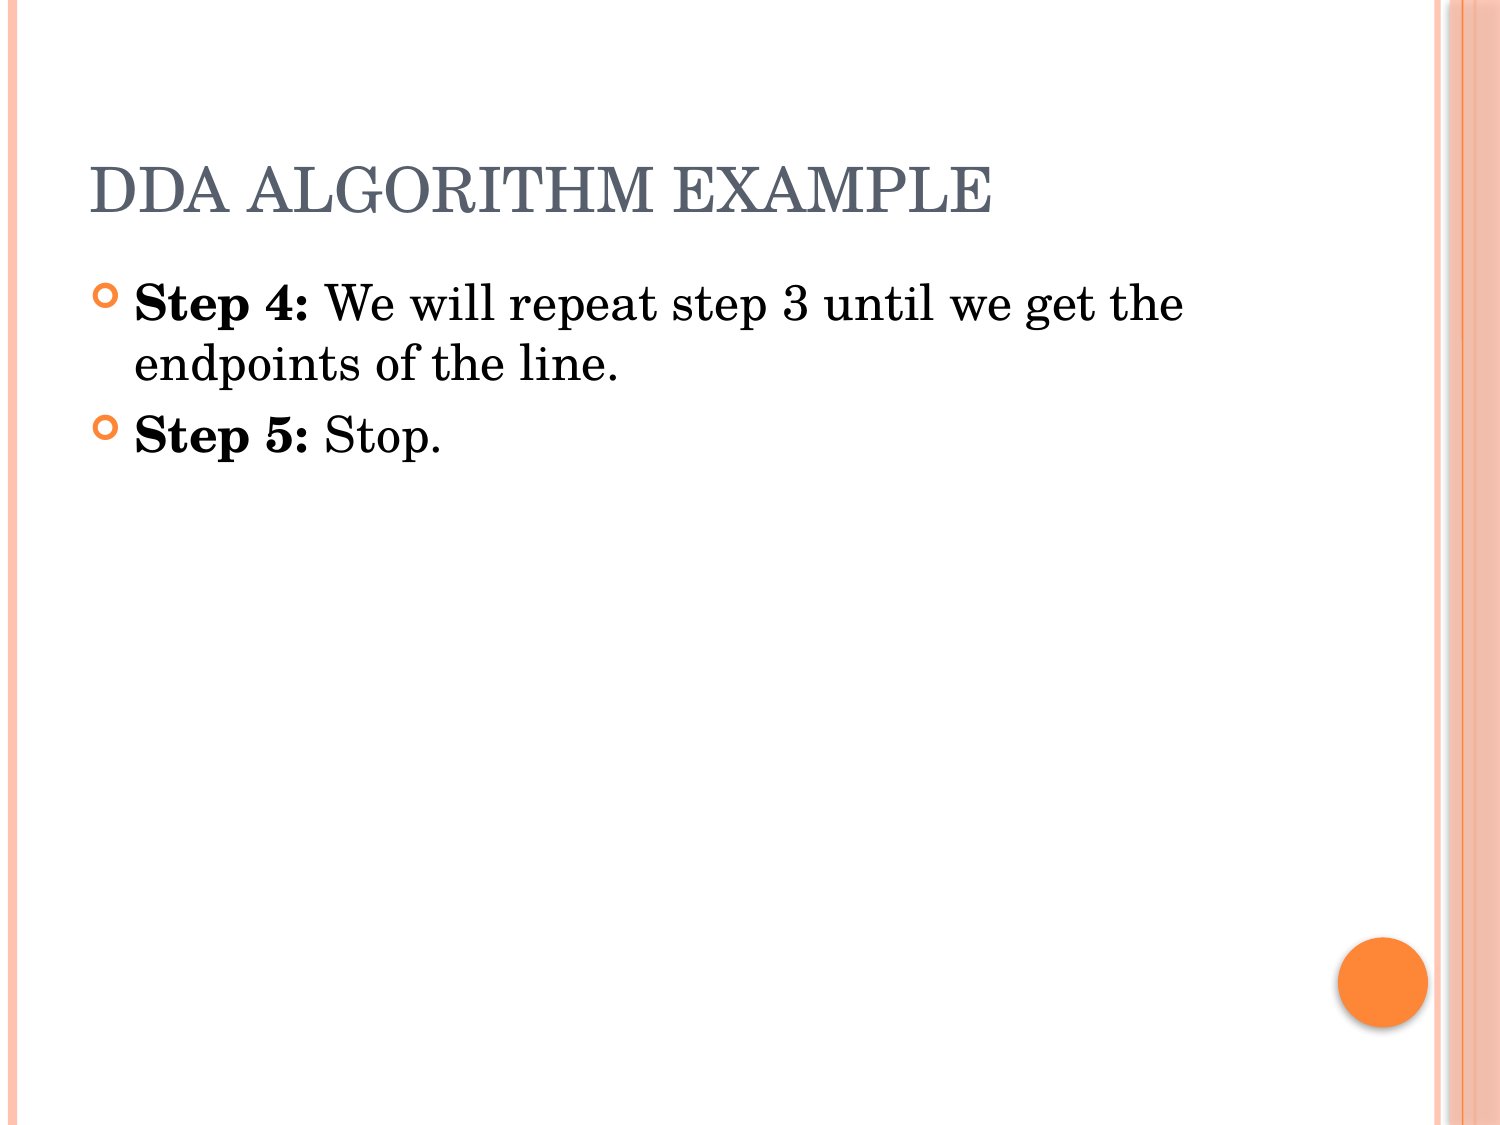

# Dda algorithm example
Step 4: We will repeat step 3 until we get the endpoints of the line.
Step 5: Stop.